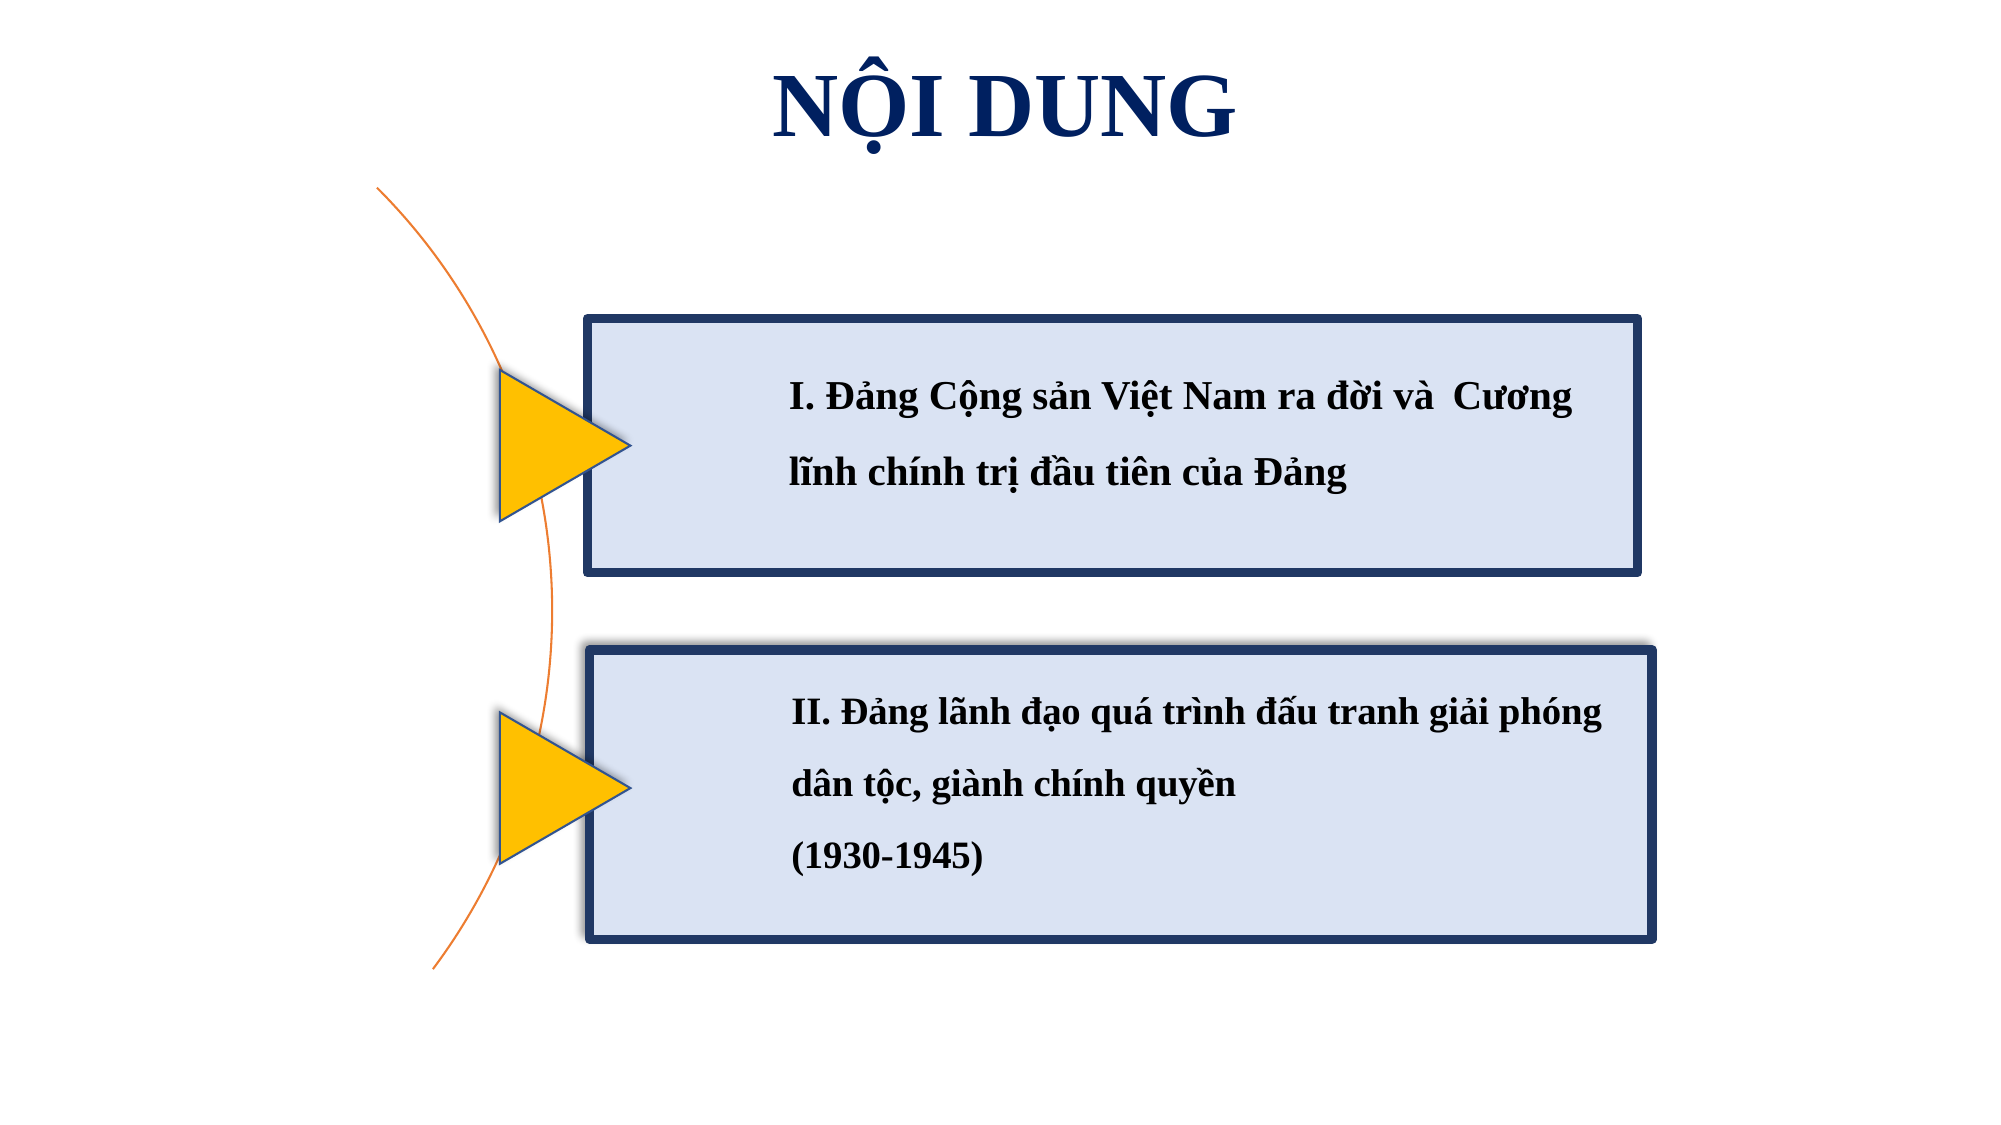

# NỘI DUNG

I. Đảng Cộng sản Việt Nam ra đời và Cương lĩnh chính trị đầu tiên của Đảng

II. Đảng lãnh đạo quá trình đấu tranh giải phóng dân tộc, giành chính quyền
(1930-1945)